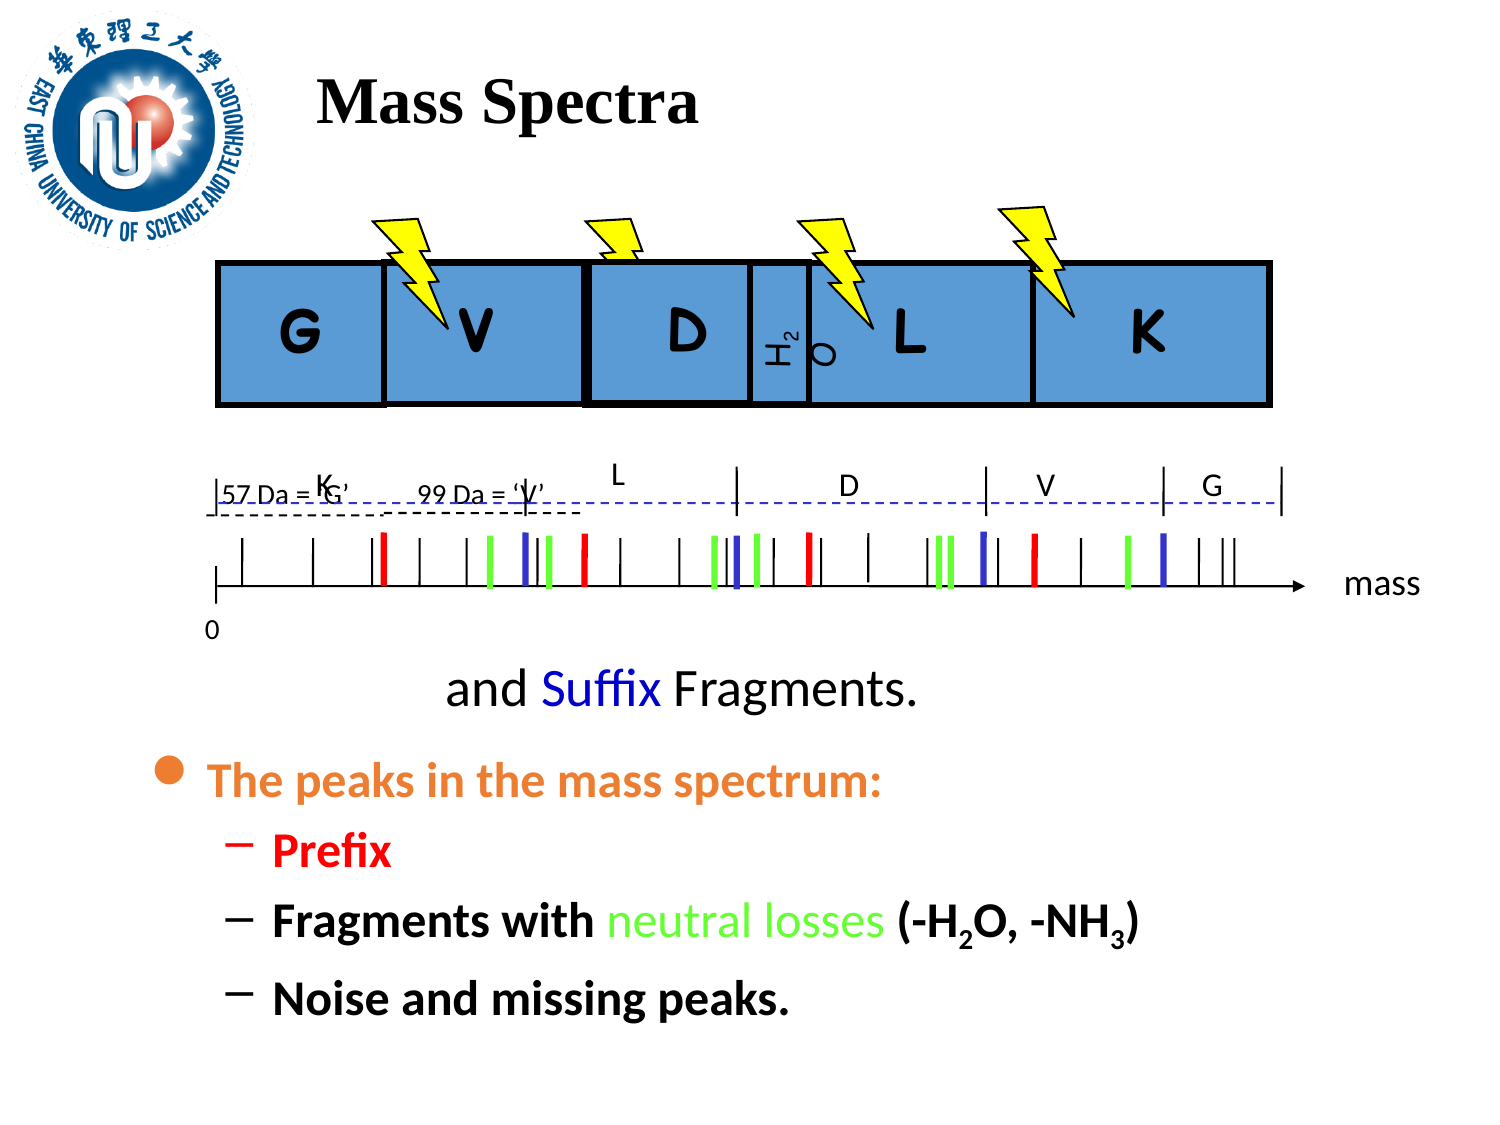

# Mass Spectra

D

V

H2O

G

D

L

K
L
K
  D
V
G

57 Da = ‘G’

 99 Da = ‘V’

mass

0
and Suffix Fragments.
The peaks in the mass spectrum:
Prefix
Fragments with neutral losses (-H2O, -NH3)
Noise and missing peaks.